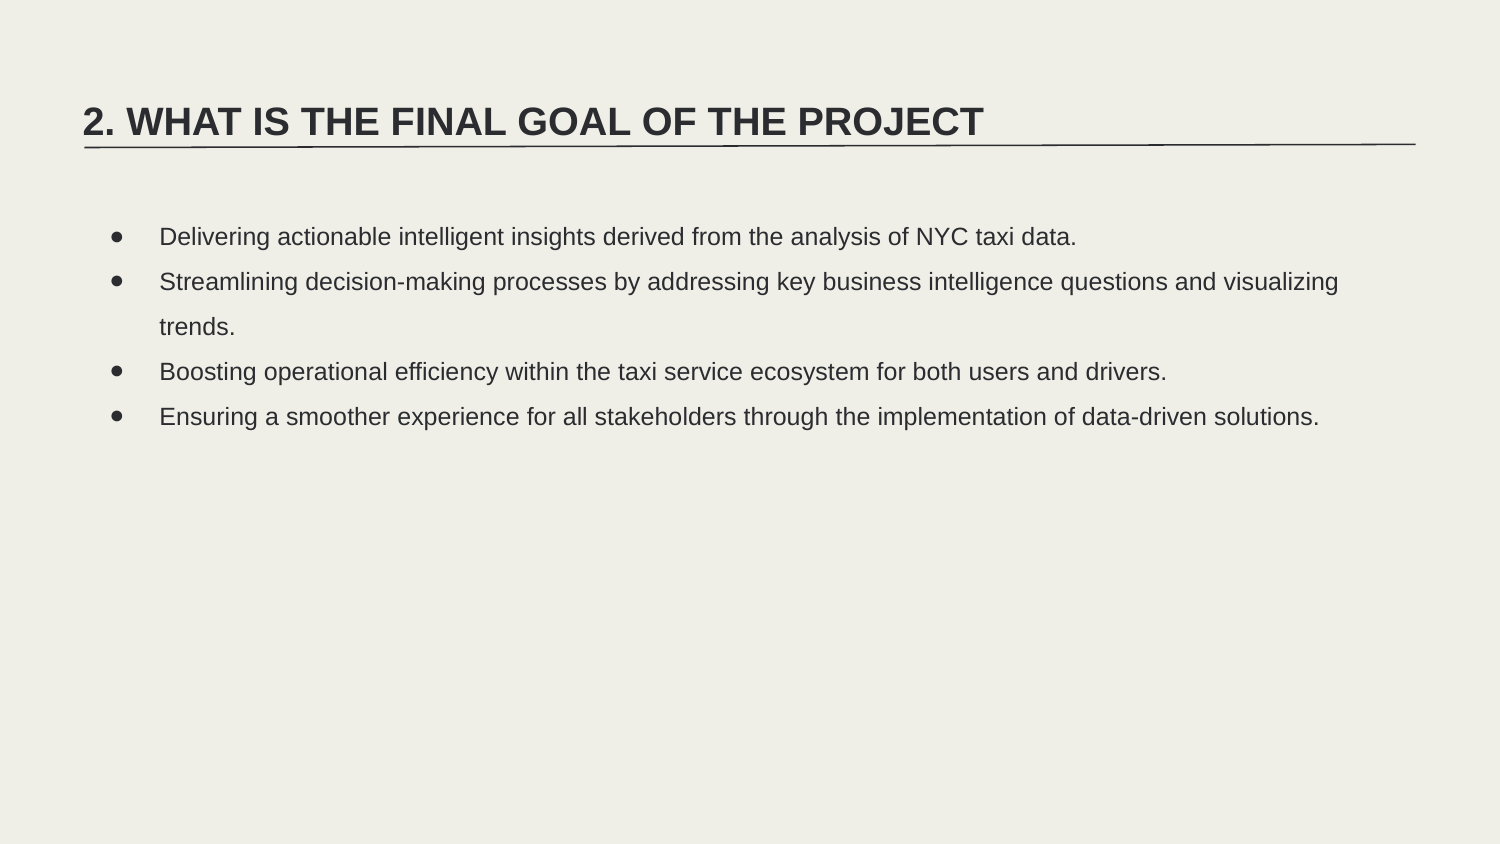

2. WHAT IS THE FINAL GOAL OF THE PROJECT
Delivering actionable intelligent insights derived from the analysis of NYC taxi data.
Streamlining decision-making processes by addressing key business intelligence questions and visualizing trends.
Boosting operational efficiency within the taxi service ecosystem for both users and drivers.
Ensuring a smoother experience for all stakeholders through the implementation of data-driven solutions.